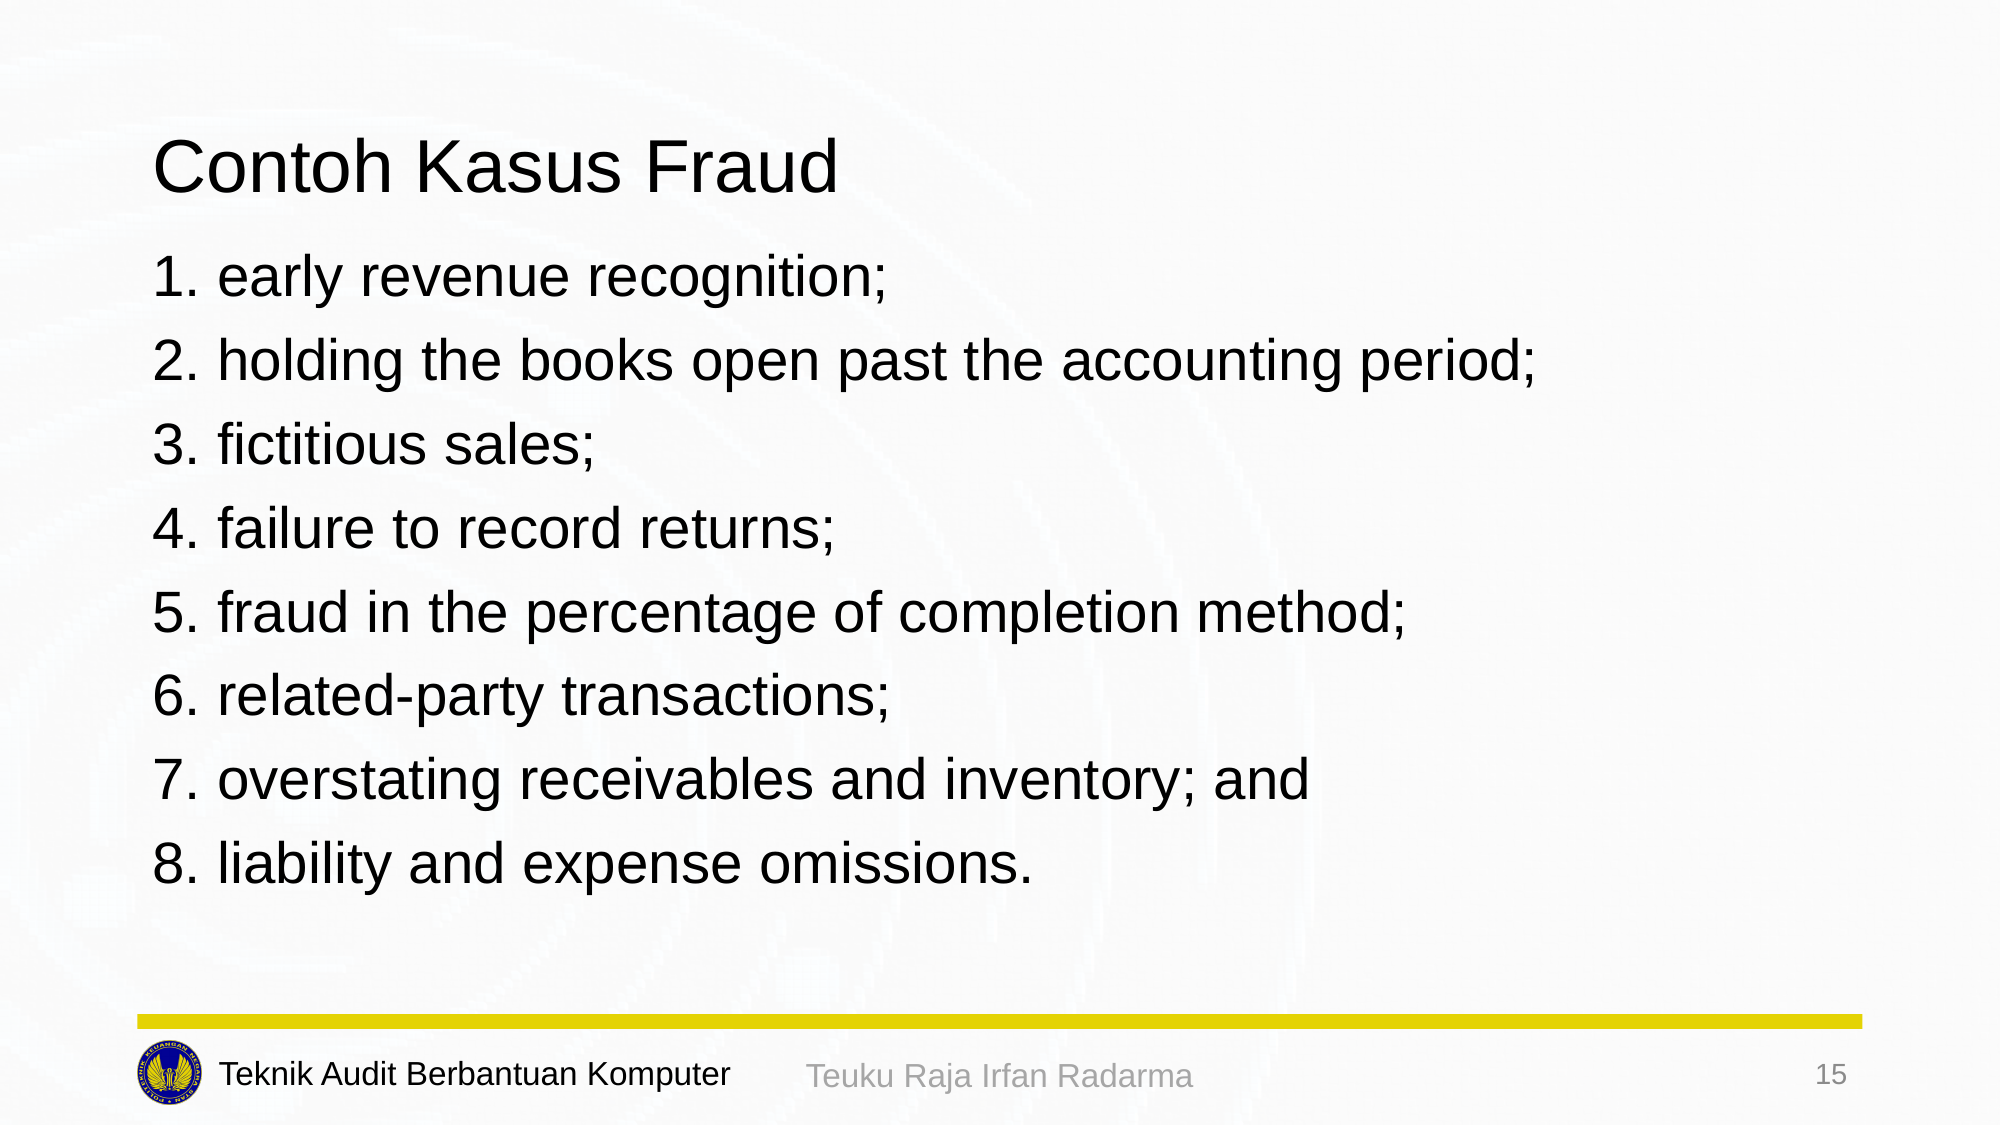

# Contoh Kasus Fraud
1. early revenue recognition;
2. holding the books open past the accounting period;
3. fictitious sales;
4. failure to record returns;
5. fraud in the percentage of completion method;
6. related-party transactions;
7. overstating receivables and inventory; and
8. liability and expense omissions.

15